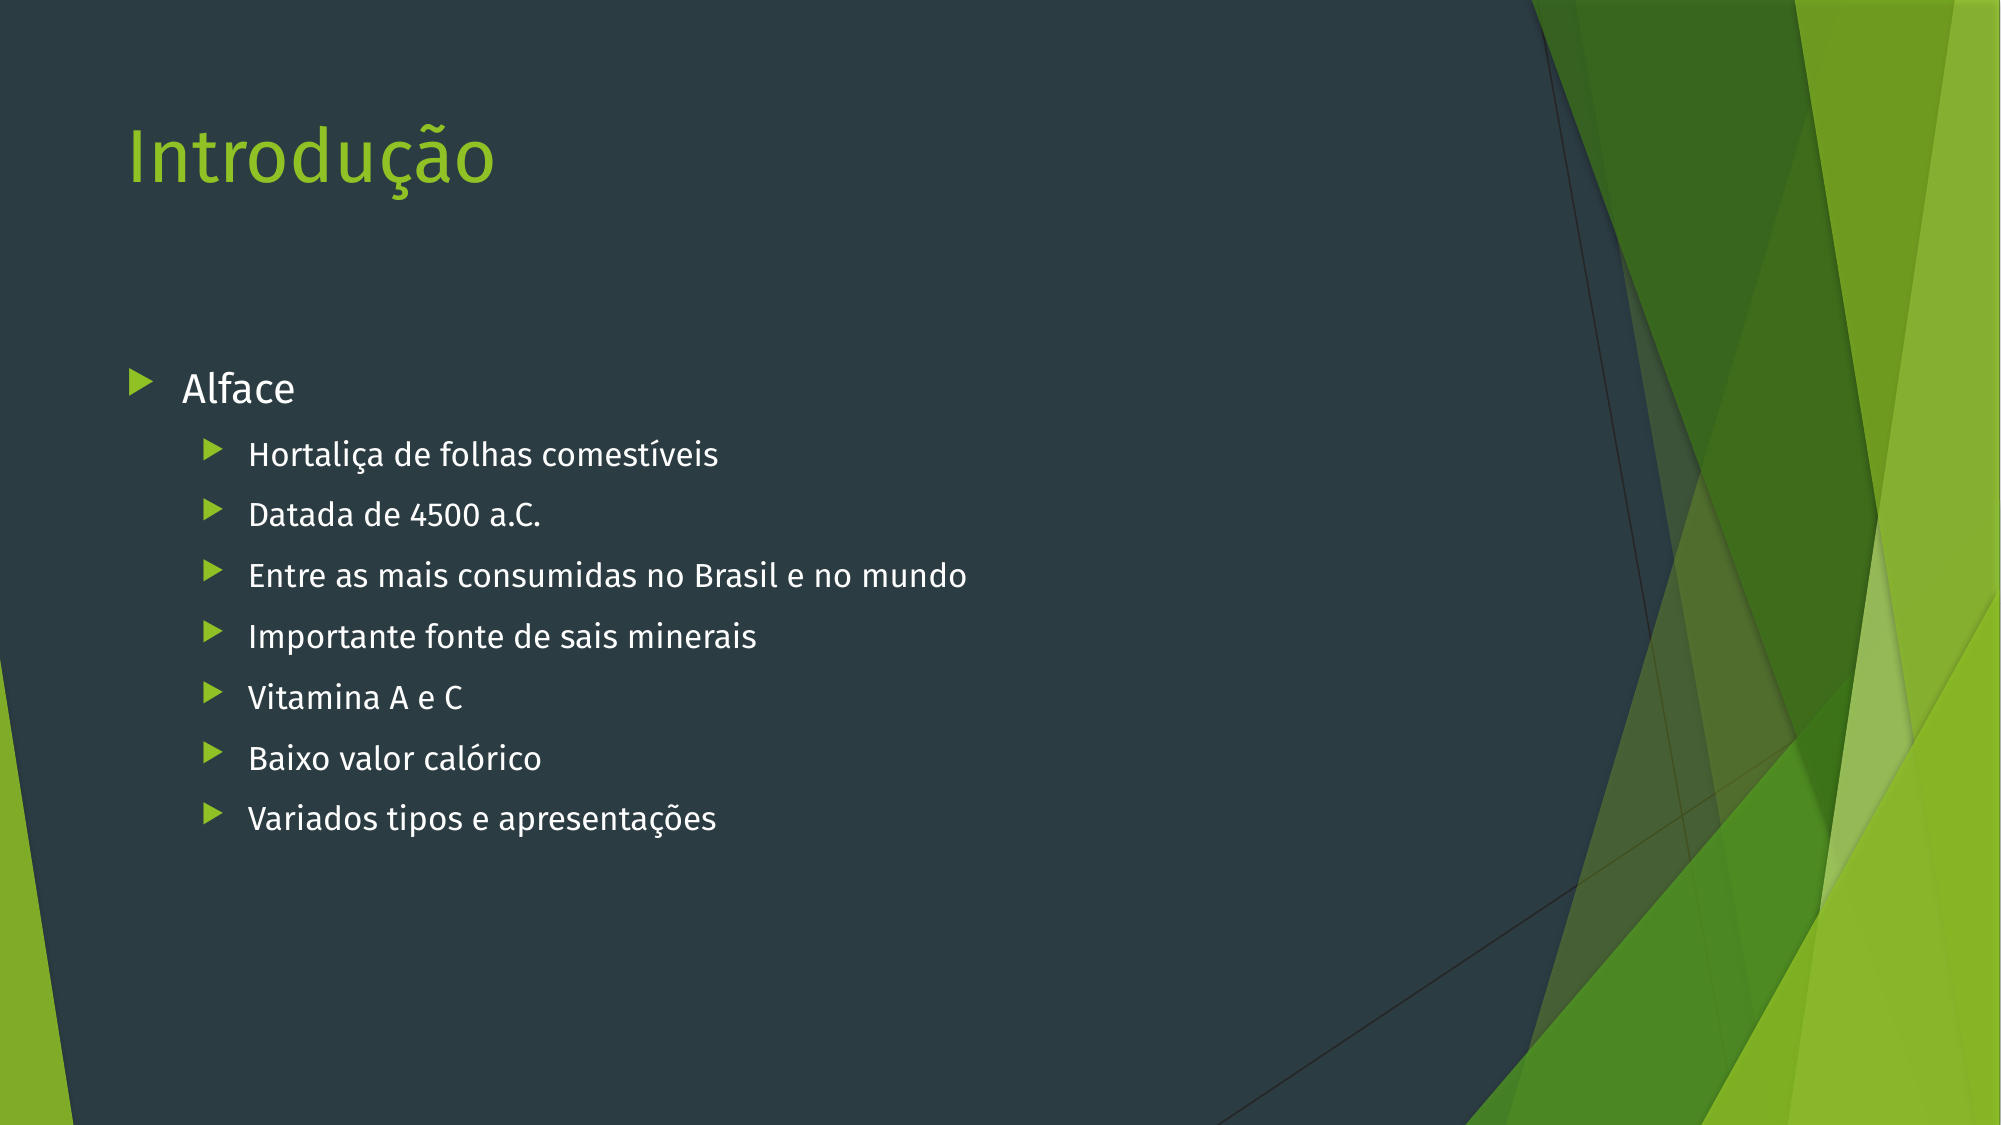

# Introdução
Alface
Hortaliça de folhas comestíveis
Datada de 4500 a.C.
Entre as mais consumidas no Brasil e no mundo
Importante fonte de sais minerais
Vitamina A e C
Baixo valor calórico
Variados tipos e apresentações